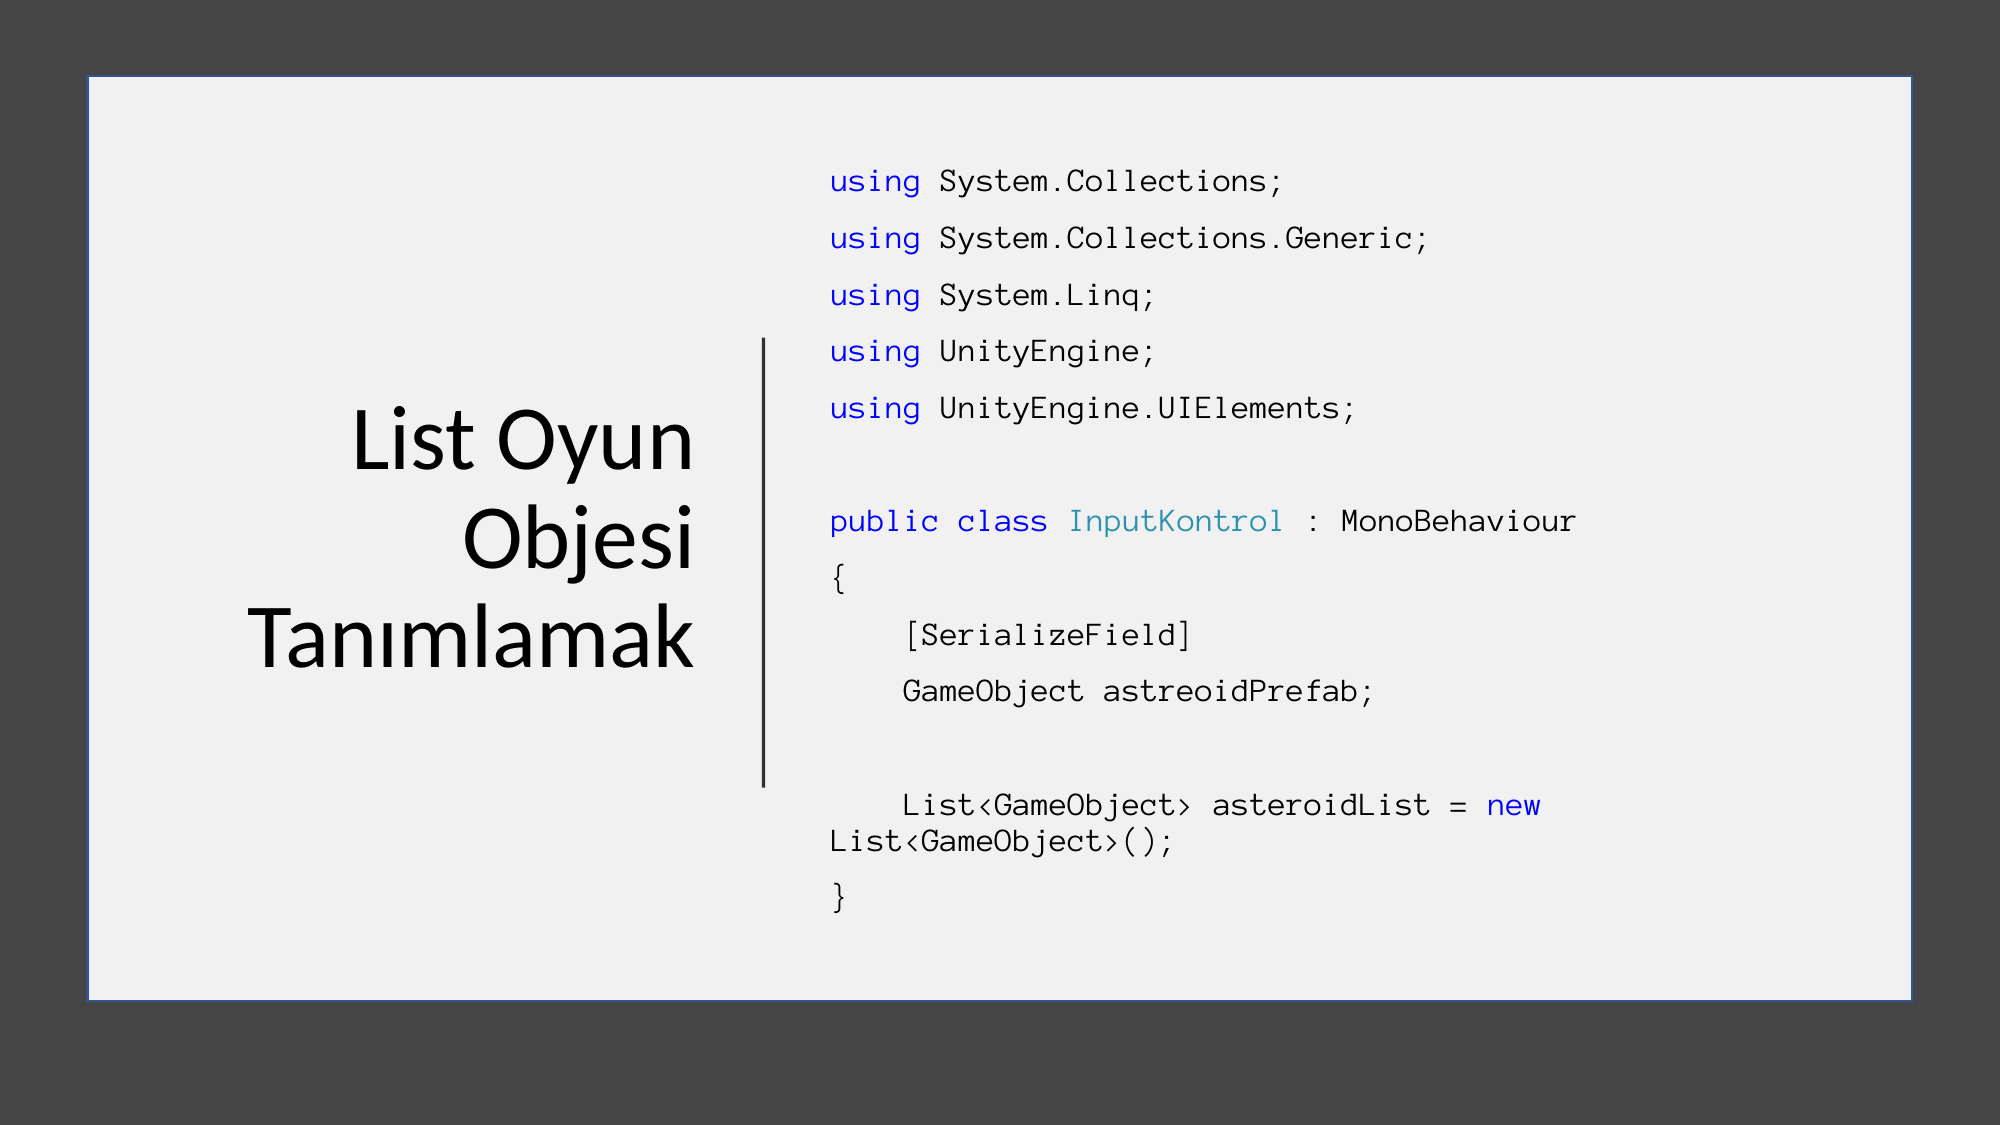

# List Oyun Objesi Tanımlamak
using System.Collections;
using System.Collections.Generic;
using System.Linq;
using UnityEngine;
using UnityEngine.UIElements;

public class InputKontrol : MonoBehaviour
{
    [SerializeField]
    GameObject astreoidPrefab;

    List<GameObject> asteroidList = new List<GameObject>();
}